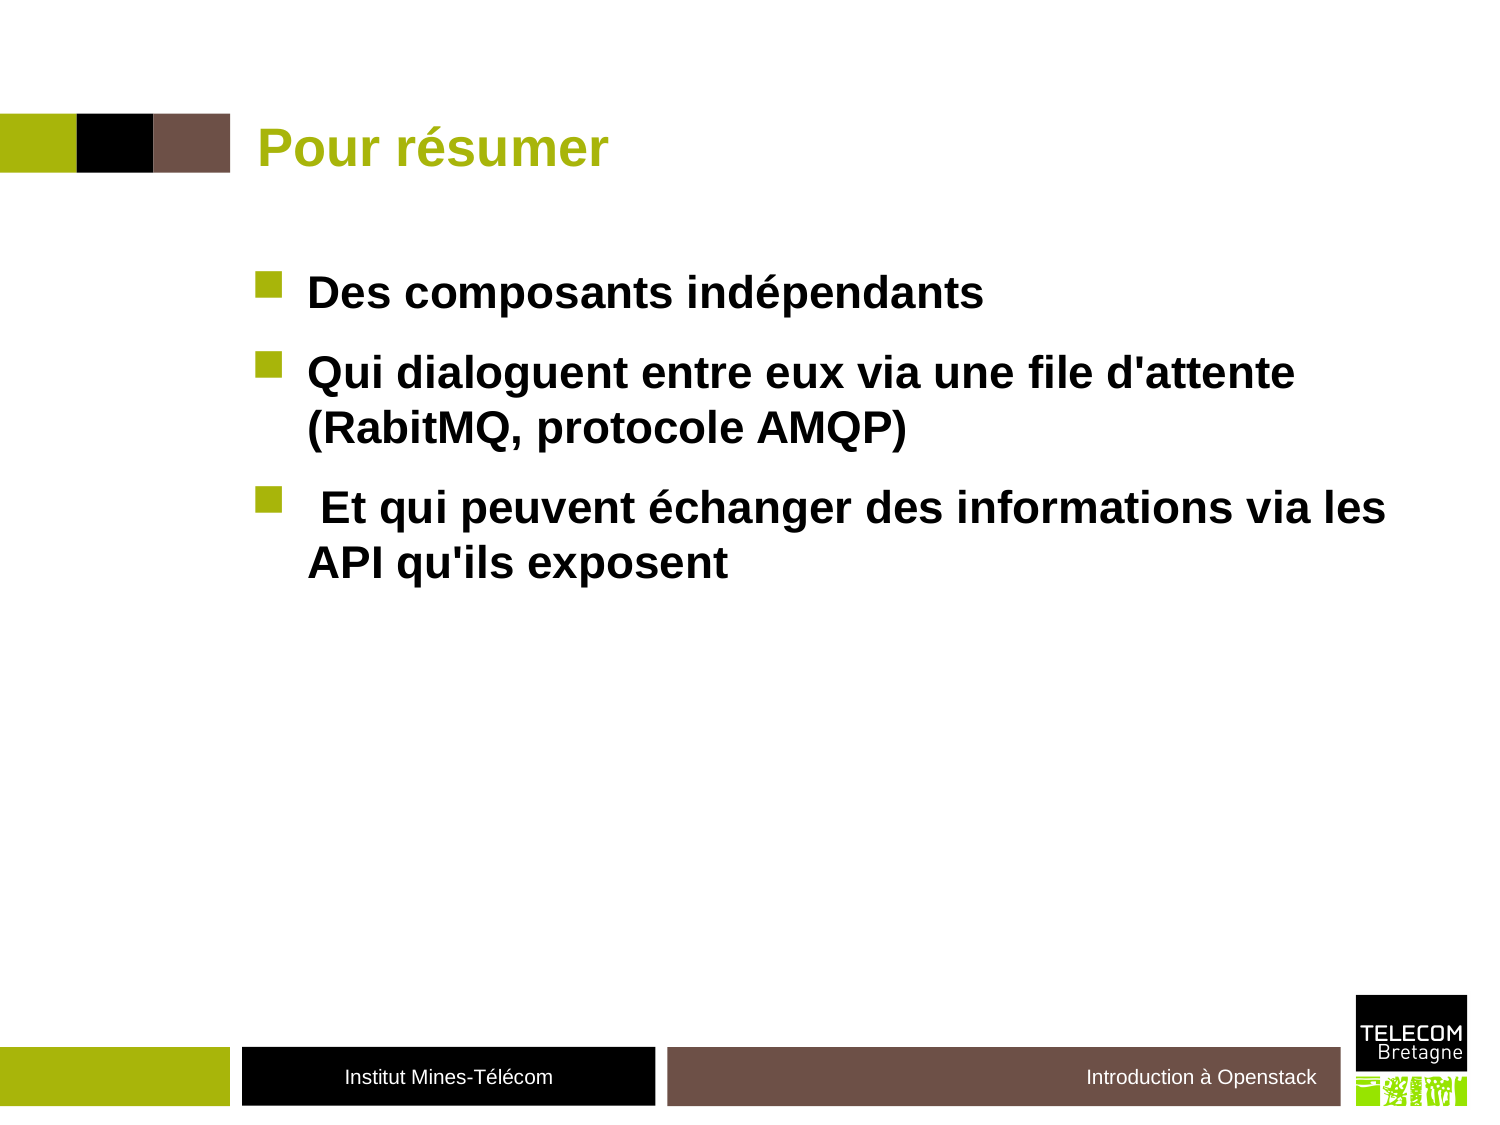

# Pour résumer
Des composants indépendants
Qui dialoguent entre eux via une file d'attente (RabitMQ, protocole AMQP)
 Et qui peuvent échanger des informations via les API qu'ils exposent
Introduction à Openstack